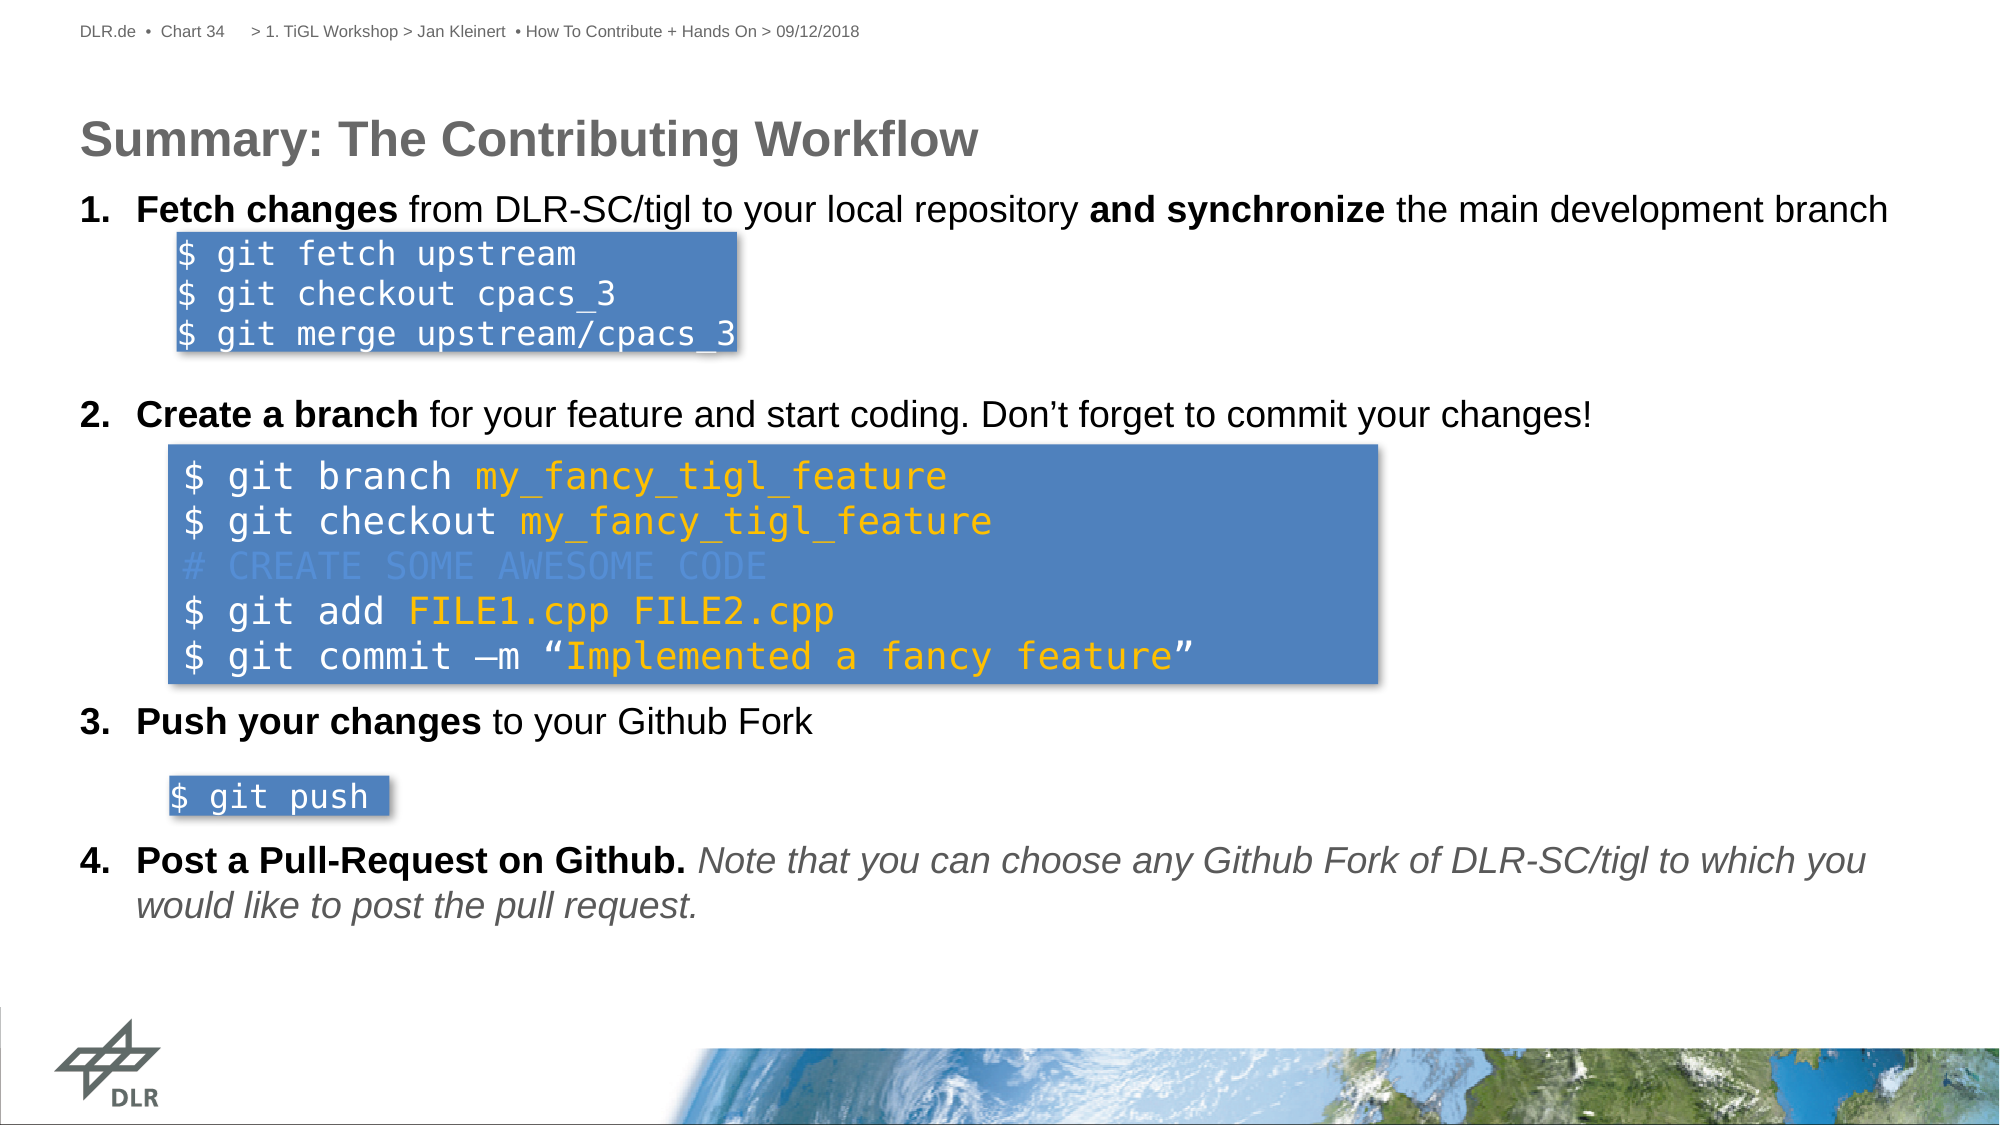

DLR.de  •  Chart 34
> 1. TiGL Workshop > Jan Kleinert  • How To Contribute + Hands On > 09/12/2018
# Summary: The Contributing Workflow
Fetch changes from DLR-SC/tigl to your local repository and synchronize the main development branch

Create a branch for your feature and start coding. Don’t forget to commit your changes!

Push your changes to your Github Fork

Post a Pull-Request on Github. Note that you can choose any Github Fork of DLR-SC/tigl to which you would like to post the pull request.
$ git fetch upstream
$ git checkout cpacs_3
$ git merge upstream/cpacs_3
$ git branch my_fancy_tigl_feature
$ git checkout my_fancy_tigl_feature
# CREATE SOME AWESOME CODE
$ git add FILE1.cpp FILE2.cpp
$ git commit –m “Implemented a fancy feature”
$ git push